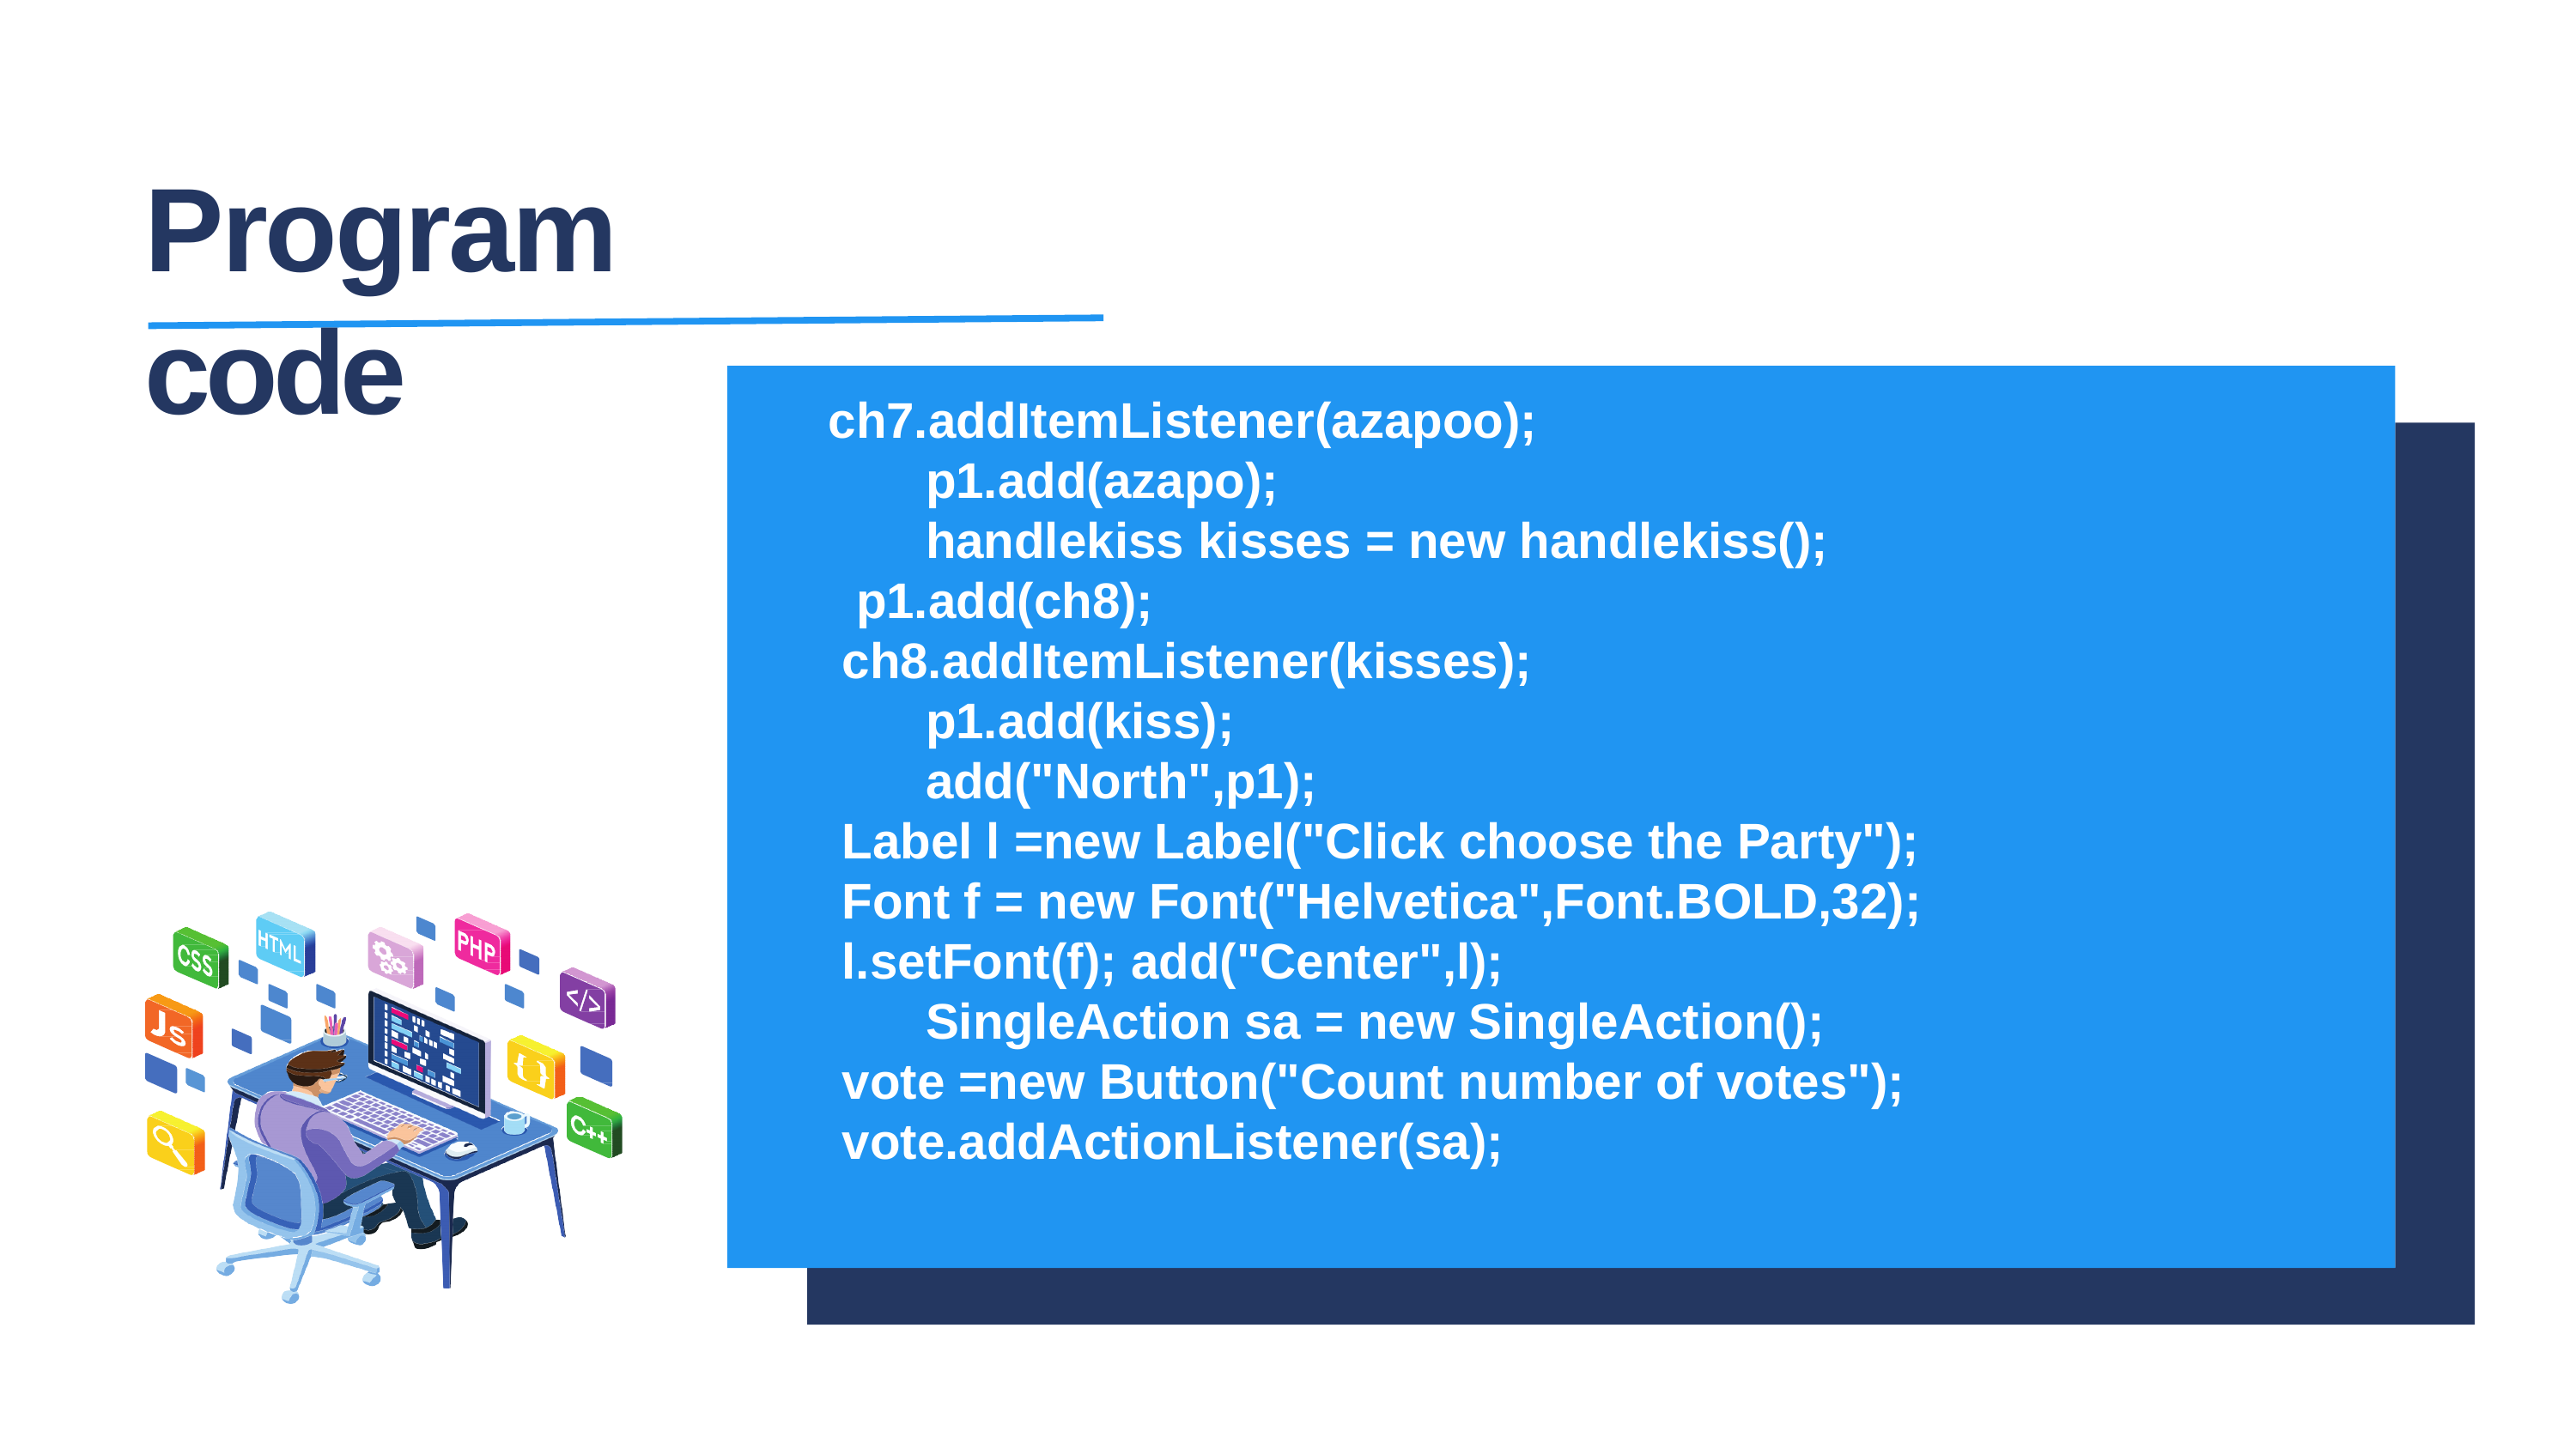

# Program code

 ch7.addItemListener(azapoo);
        p1.add(azapo);
        handlekiss kisses = new handlekiss();
   p1.add(ch8);
  ch8.addItemListener(kisses);
        p1.add(kiss);
        add("North",p1);
  Label l =new Label("Click choose the Party");
  Font f = new Font("Helvetica",Font.BOLD,32);
  l.setFont(f); add("Center",l);
        SingleAction sa = new SingleAction();
  vote =new Button("Count number of votes");
  vote.addActionListener(sa);